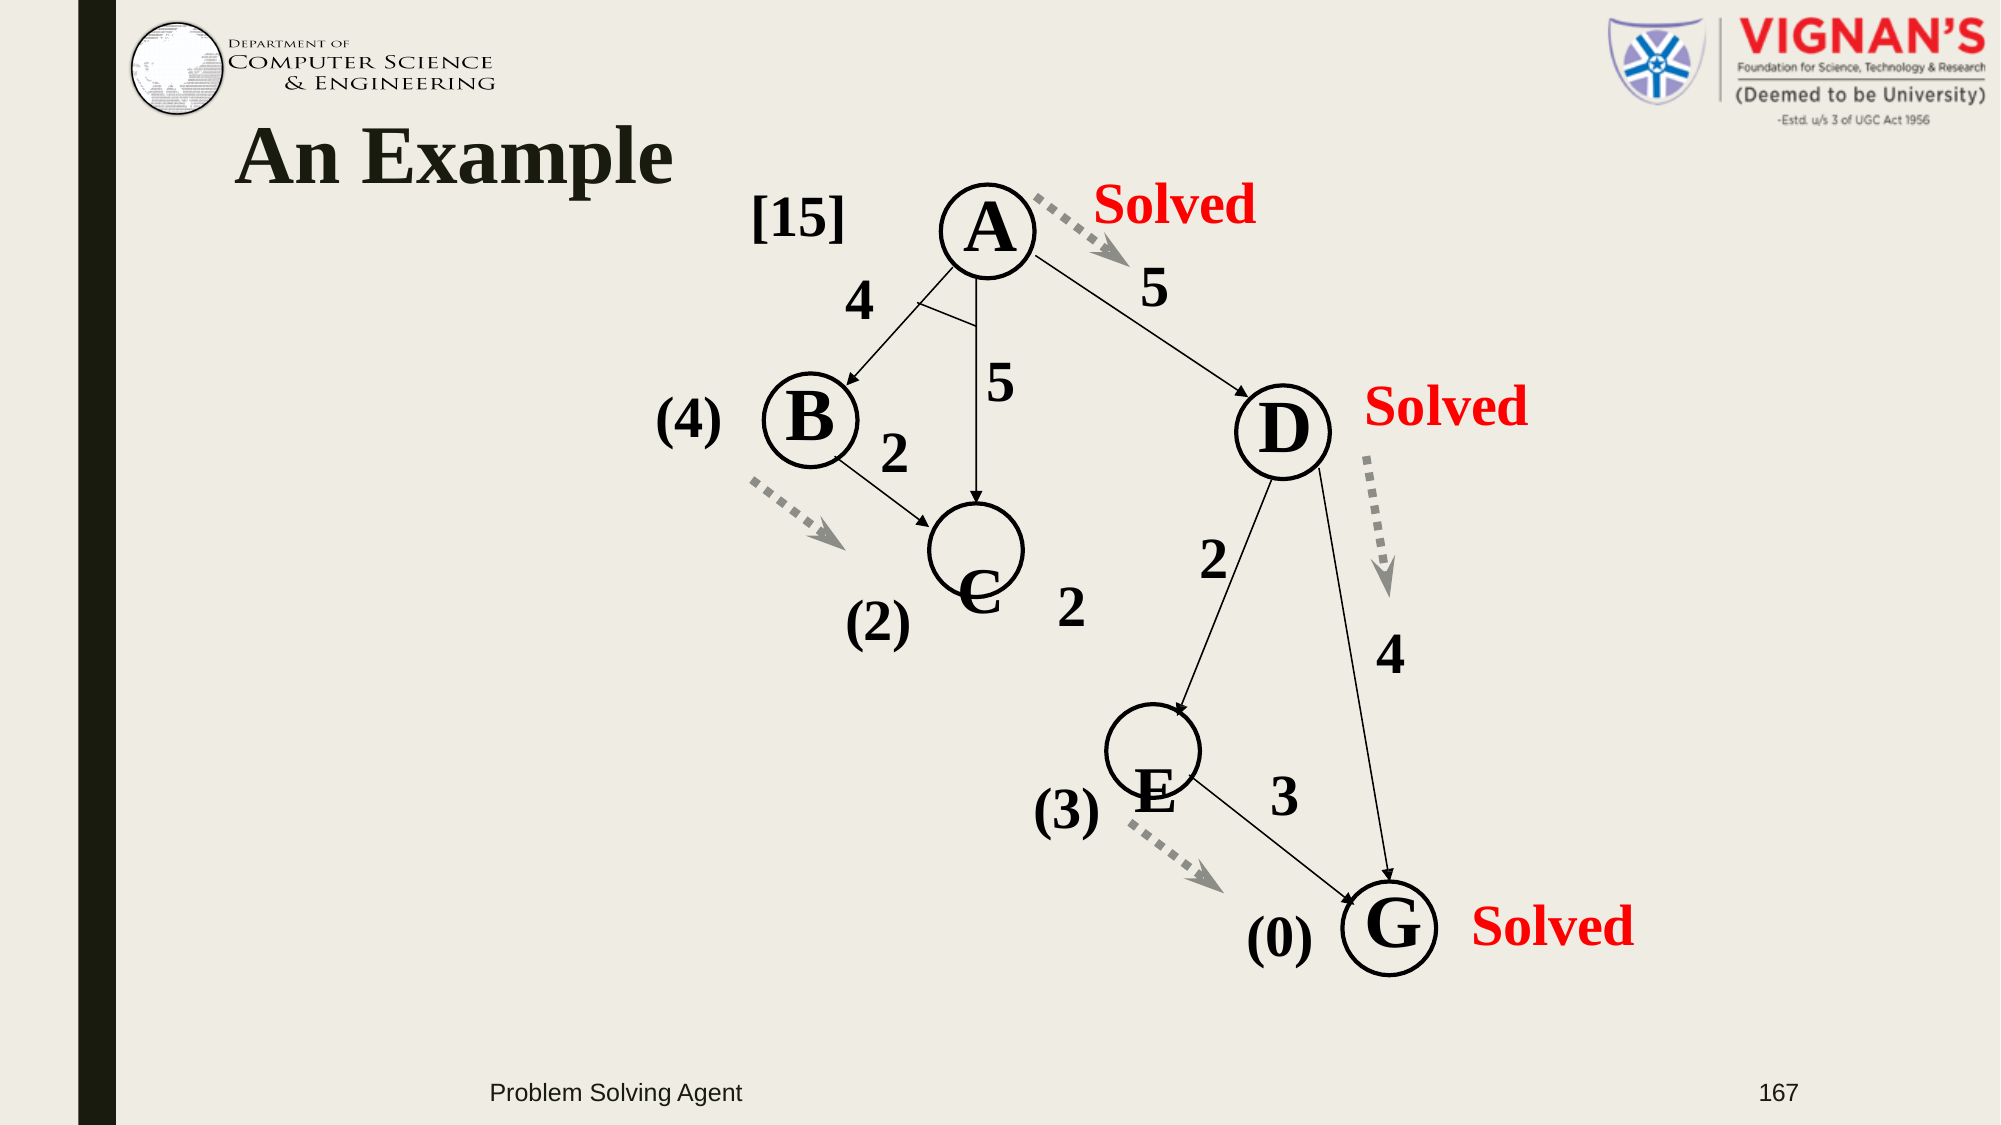

# An Example
Solved 5
[15]
4
A

5
B
Solved

D
(4)

2

2
(2)	C
2
4
(3)	E
3
G
Solved
(0)
Problem Solving Agent
167